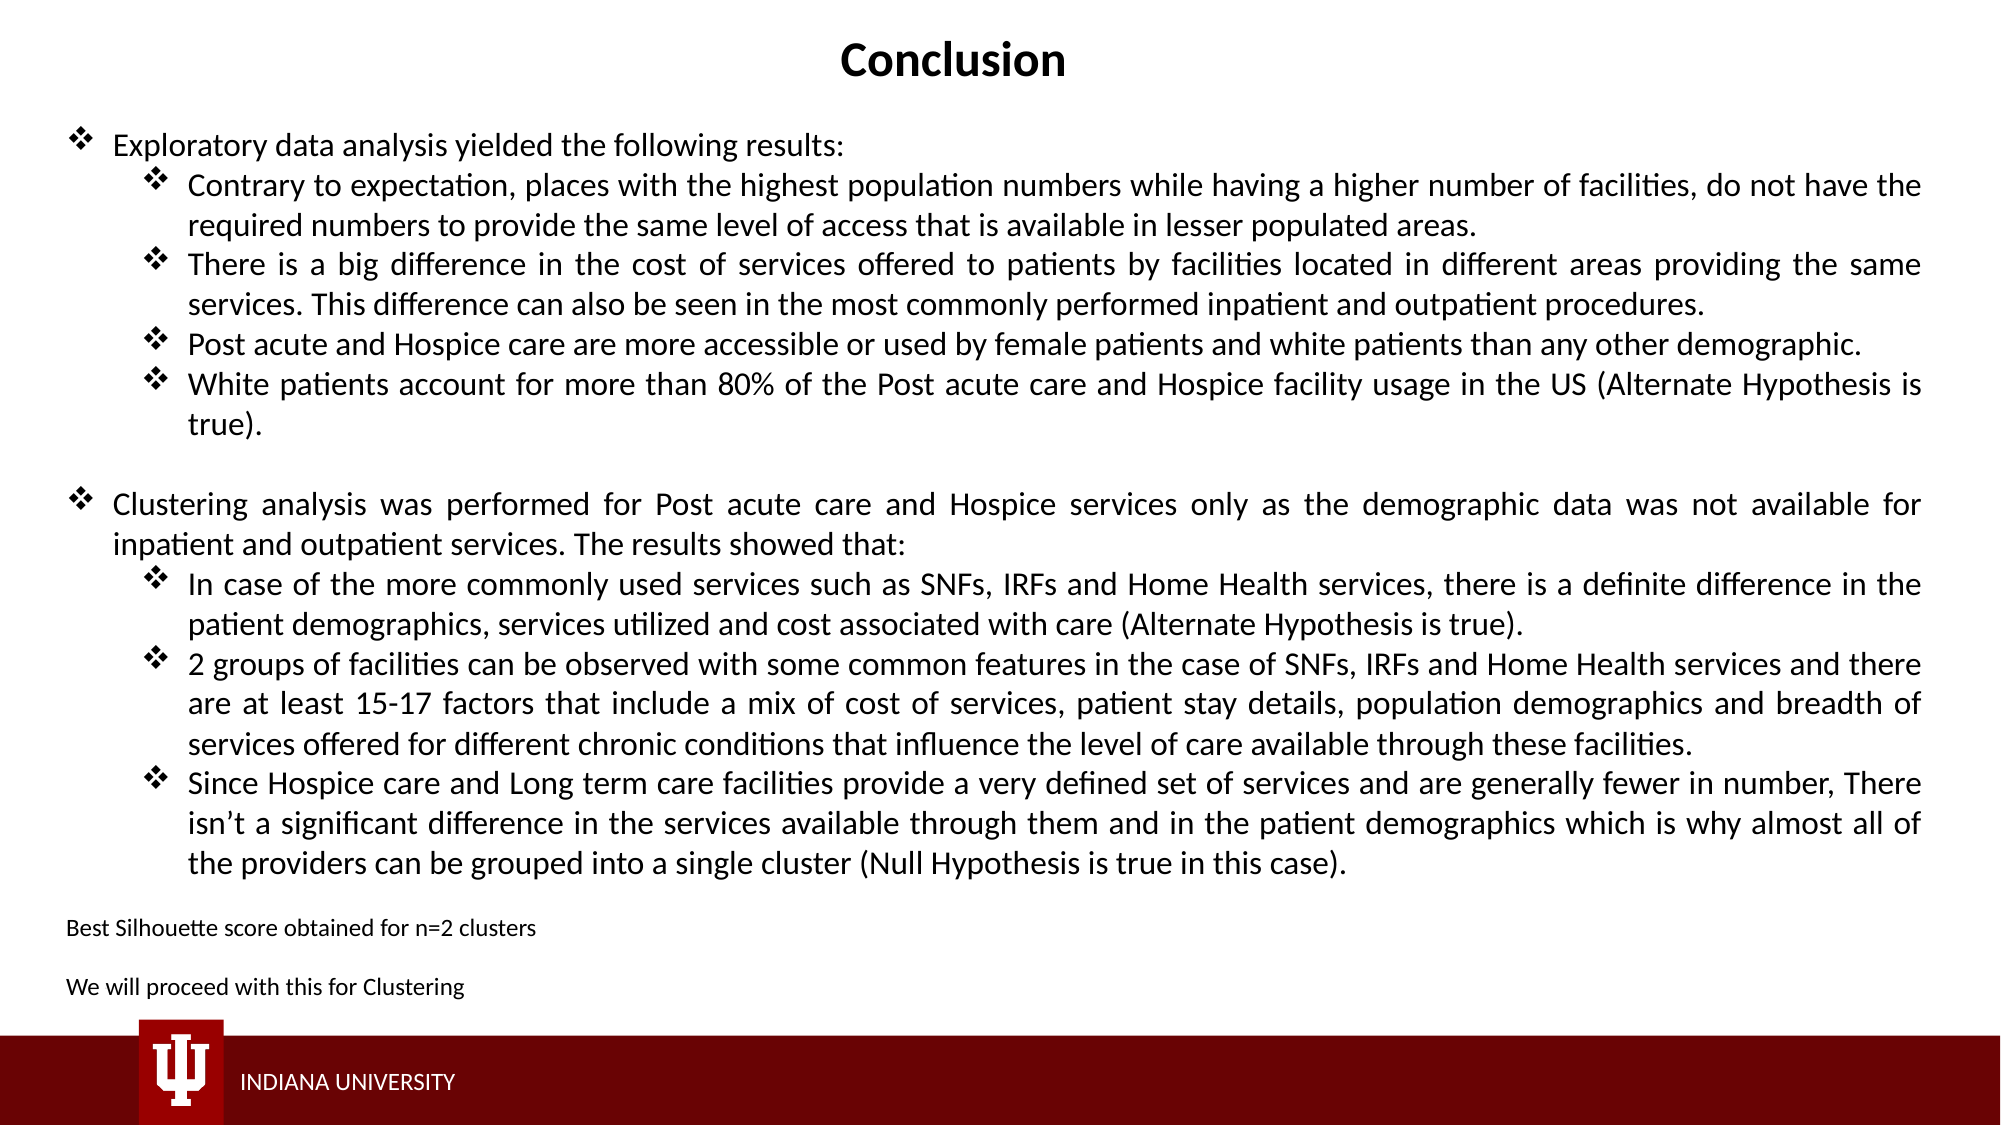

Conclusion
Exploratory data analysis yielded the following results:
Contrary to expectation, places with the highest population numbers while having a higher number of facilities, do not have the required numbers to provide the same level of access that is available in lesser populated areas.
There is a big difference in the cost of services offered to patients by facilities located in different areas providing the same services. This difference can also be seen in the most commonly performed inpatient and outpatient procedures.
Post acute and Hospice care are more accessible or used by female patients and white patients than any other demographic.
White patients account for more than 80% of the Post acute care and Hospice facility usage in the US (Alternate Hypothesis is true).

Clustering analysis was performed for Post acute care and Hospice services only as the demographic data was not available for inpatient and outpatient services. The results showed that:
In case of the more commonly used services such as SNFs, IRFs and Home Health services, there is a definite difference in the patient demographics, services utilized and cost associated with care (Alternate Hypothesis is true).
2 groups of facilities can be observed with some common features in the case of SNFs, IRFs and Home Health services and there are at least 15-17 factors that include a mix of cost of services, patient stay details, population demographics and breadth of services offered for different chronic conditions that influence the level of care available through these facilities.
Since Hospice care and Long term care facilities provide a very defined set of services and are generally fewer in number, There isn’t a significant difference in the services available through them and in the patient demographics which is why almost all of the providers can be grouped into a single cluster (Null Hypothesis is true in this case).

Best Silhouette score obtained for n=2 clusters

We will proceed with this for Clustering